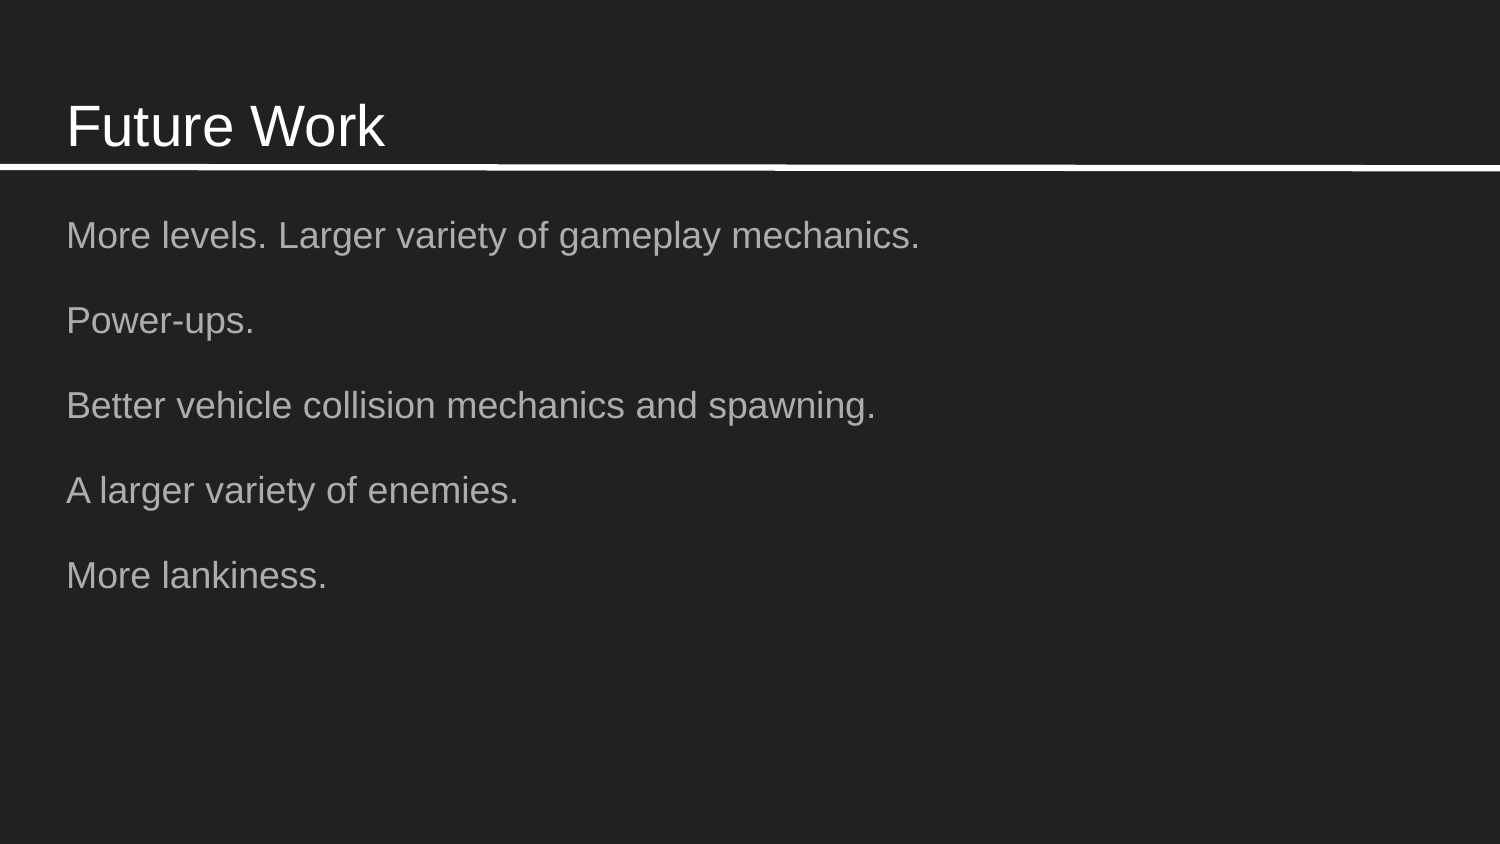

# Future Work
More levels. Larger variety of gameplay mechanics.
Power-ups.
Better vehicle collision mechanics and spawning.
A larger variety of enemies.
More lankiness.